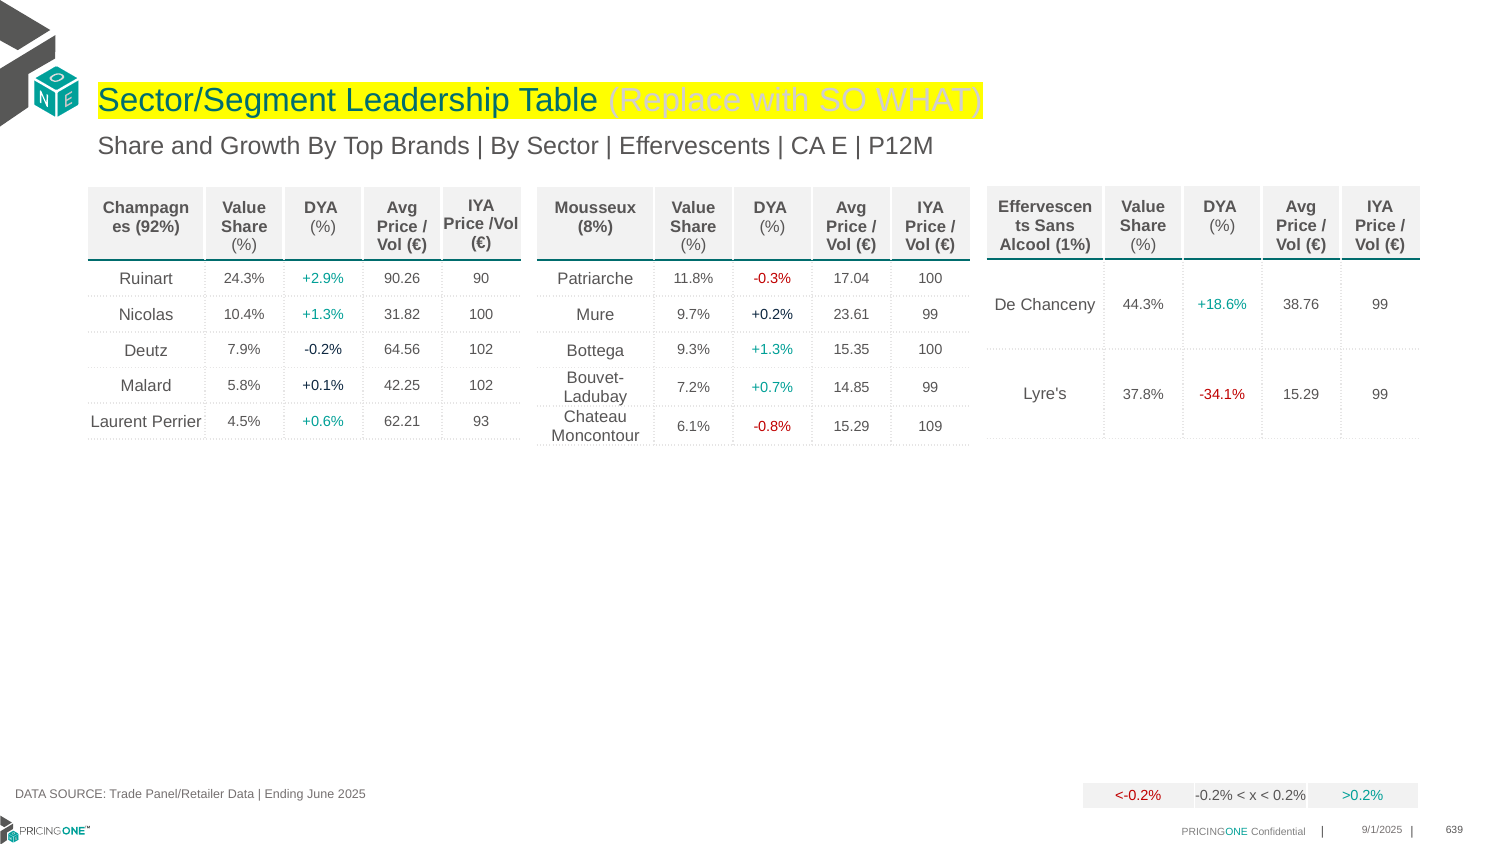

# Sector/Segment Leadership Table (Replace with SO WHAT)
Share and Growth By Top Brands | By Sector | Effervescents | CA E | P12M
| Effervescents Sans Alcool (1%) | Value Share (%) | DYA (%) | Avg Price /Vol (€) | IYA Price /Vol (€) |
| --- | --- | --- | --- | --- |
| De Chanceny | 44.3% | +18.6% | 38.76 | 99 |
| Lyre's | 37.8% | -34.1% | 15.29 | 99 |
| Champagnes (92%) | Value Share (%) | DYA (%) | Avg Price /Vol (€) | IYA Price /Vol (€) |
| --- | --- | --- | --- | --- |
| Ruinart | 24.3% | +2.9% | 90.26 | 90 |
| Nicolas | 10.4% | +1.3% | 31.82 | 100 |
| Deutz | 7.9% | -0.2% | 64.56 | 102 |
| Malard | 5.8% | +0.1% | 42.25 | 102 |
| Laurent Perrier | 4.5% | +0.6% | 62.21 | 93 |
| Mousseux (8%) | Value Share (%) | DYA (%) | Avg Price /Vol (€) | IYA Price /Vol (€) |
| --- | --- | --- | --- | --- |
| Patriarche | 11.8% | -0.3% | 17.04 | 100 |
| Mure | 9.7% | +0.2% | 23.61 | 99 |
| Bottega | 9.3% | +1.3% | 15.35 | 100 |
| Bouvet-Ladubay | 7.2% | +0.7% | 14.85 | 99 |
| Chateau Moncontour | 6.1% | -0.8% | 15.29 | 109 |
DATA SOURCE: Trade Panel/Retailer Data | Ending June 2025
| <-0.2% | -0.2% < x < 0.2% | >0.2% |
| --- | --- | --- |

9/1/2025
639